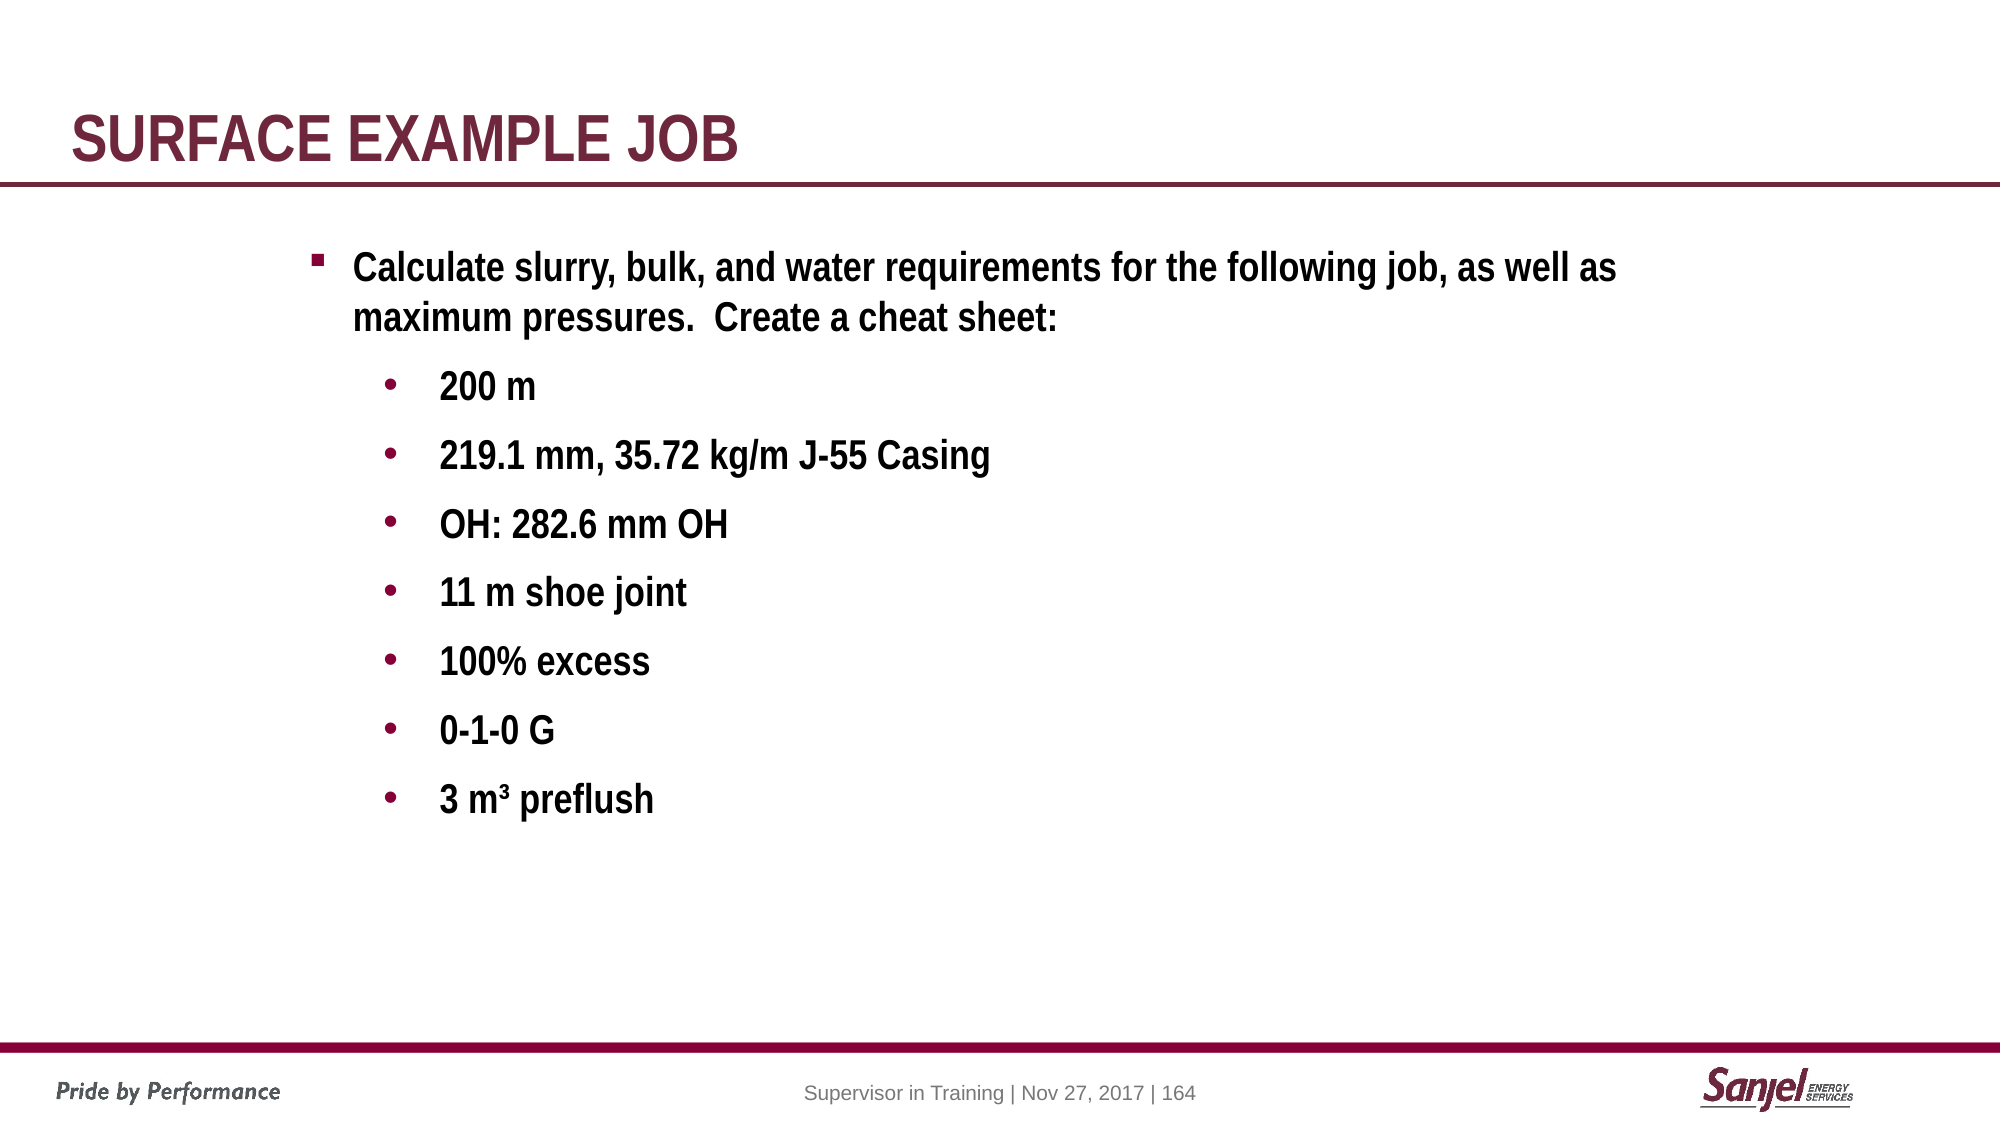

# Surface Example job
Calculate slurry, bulk, and water requirements for the following job, as well as maximum pressures.  Create a cheat sheet:
200 m
219.1 mm, 35.72 kg/m J-55 Casing
OH: 282.6 mm OH
11 m shoe joint
100% excess
0-1-0 G
3 m³ preflush